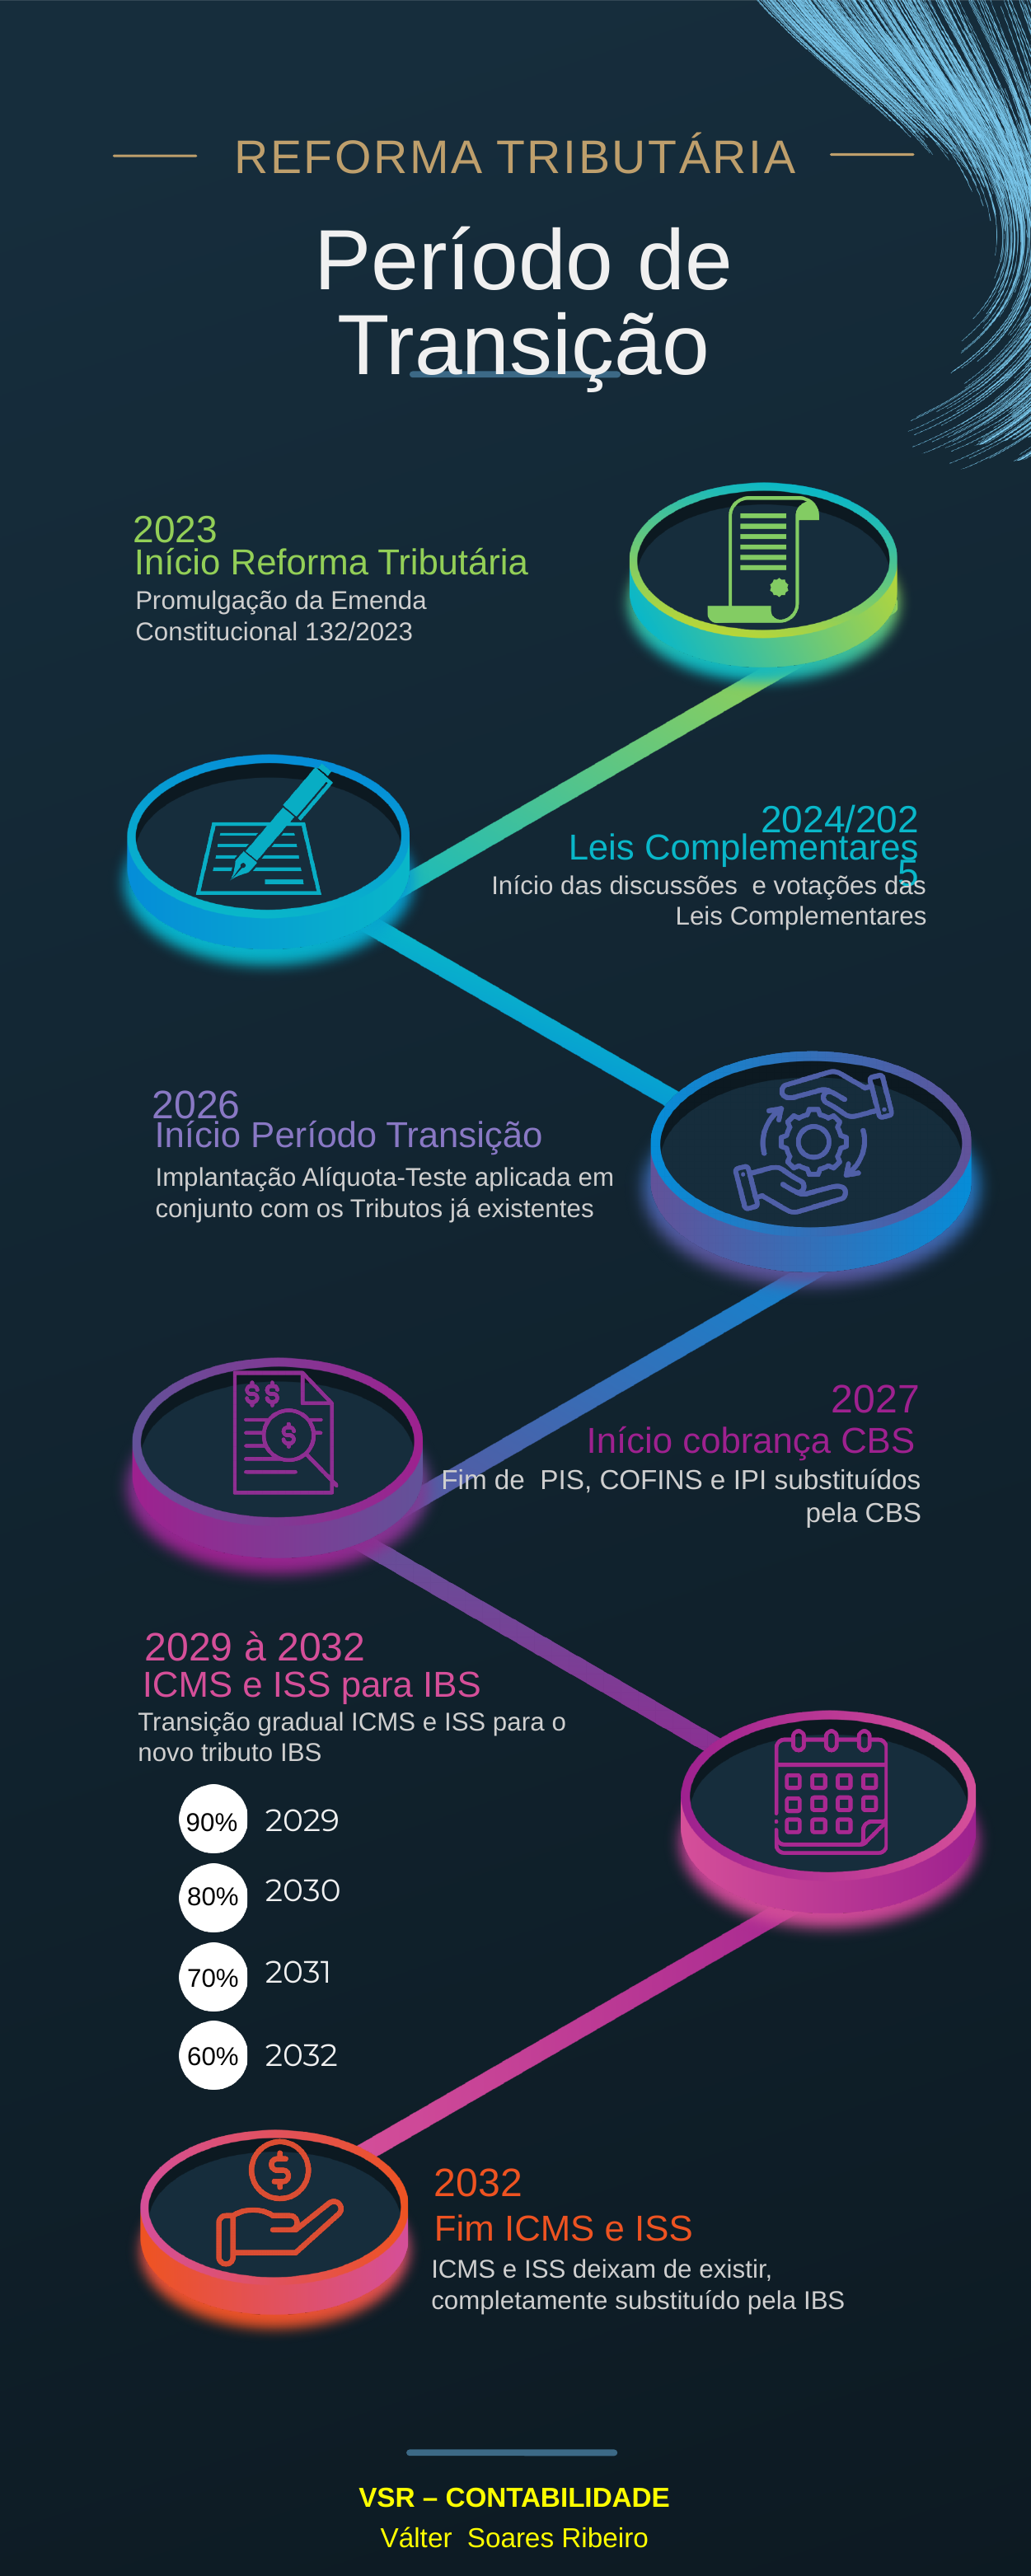

REFORMA TRIBUTÁRIA

Período de Transição

2023

Início Reforma Tributária
Promulgação da Emenda Constitucional 132/2023

2024/2025
Leis Complementares
Início das discussões  e votações das Leis Complementares

2026
Início Período Transição
Implantação Alíquota-Teste aplicada em conjunto com os Tributos já existentes

2027

Início cobrança CBS
Fim de  PIS, COFINS e IPI substituídos pela CBS
2029 à 2032
ICMS e ISS para IBS

Transição gradual ICMS e ISS para o novo tributo IBS

2029

2030

2031

2032
90%

80%

70%

60%

2032
Fim ICMS e ISS
ICMS e ISS deixam de existir, completamente substituído pela IBS

VSR – CONTABILIDADE
Válter  Soares Ribeiro
CRC/MG – 57.928